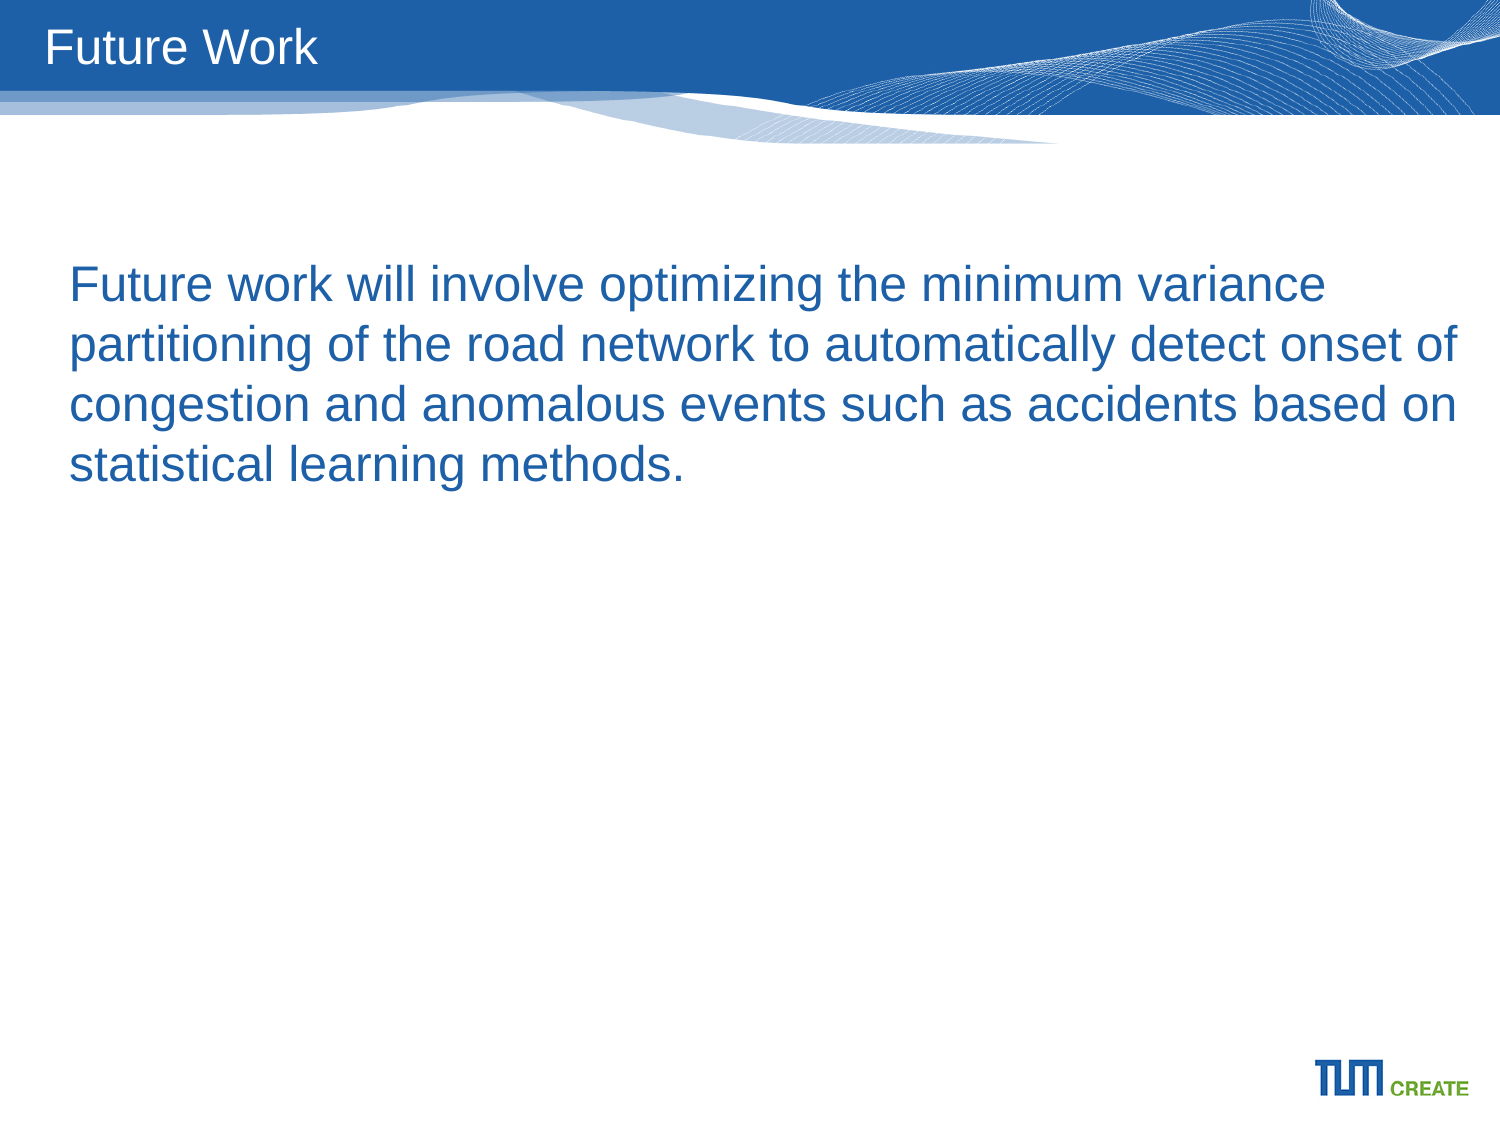

# Future Work
Future work will involve optimizing the minimum variance partitioning of the road network to automatically detect onset of congestion and anomalous events such as accidents based on statistical learning methods.